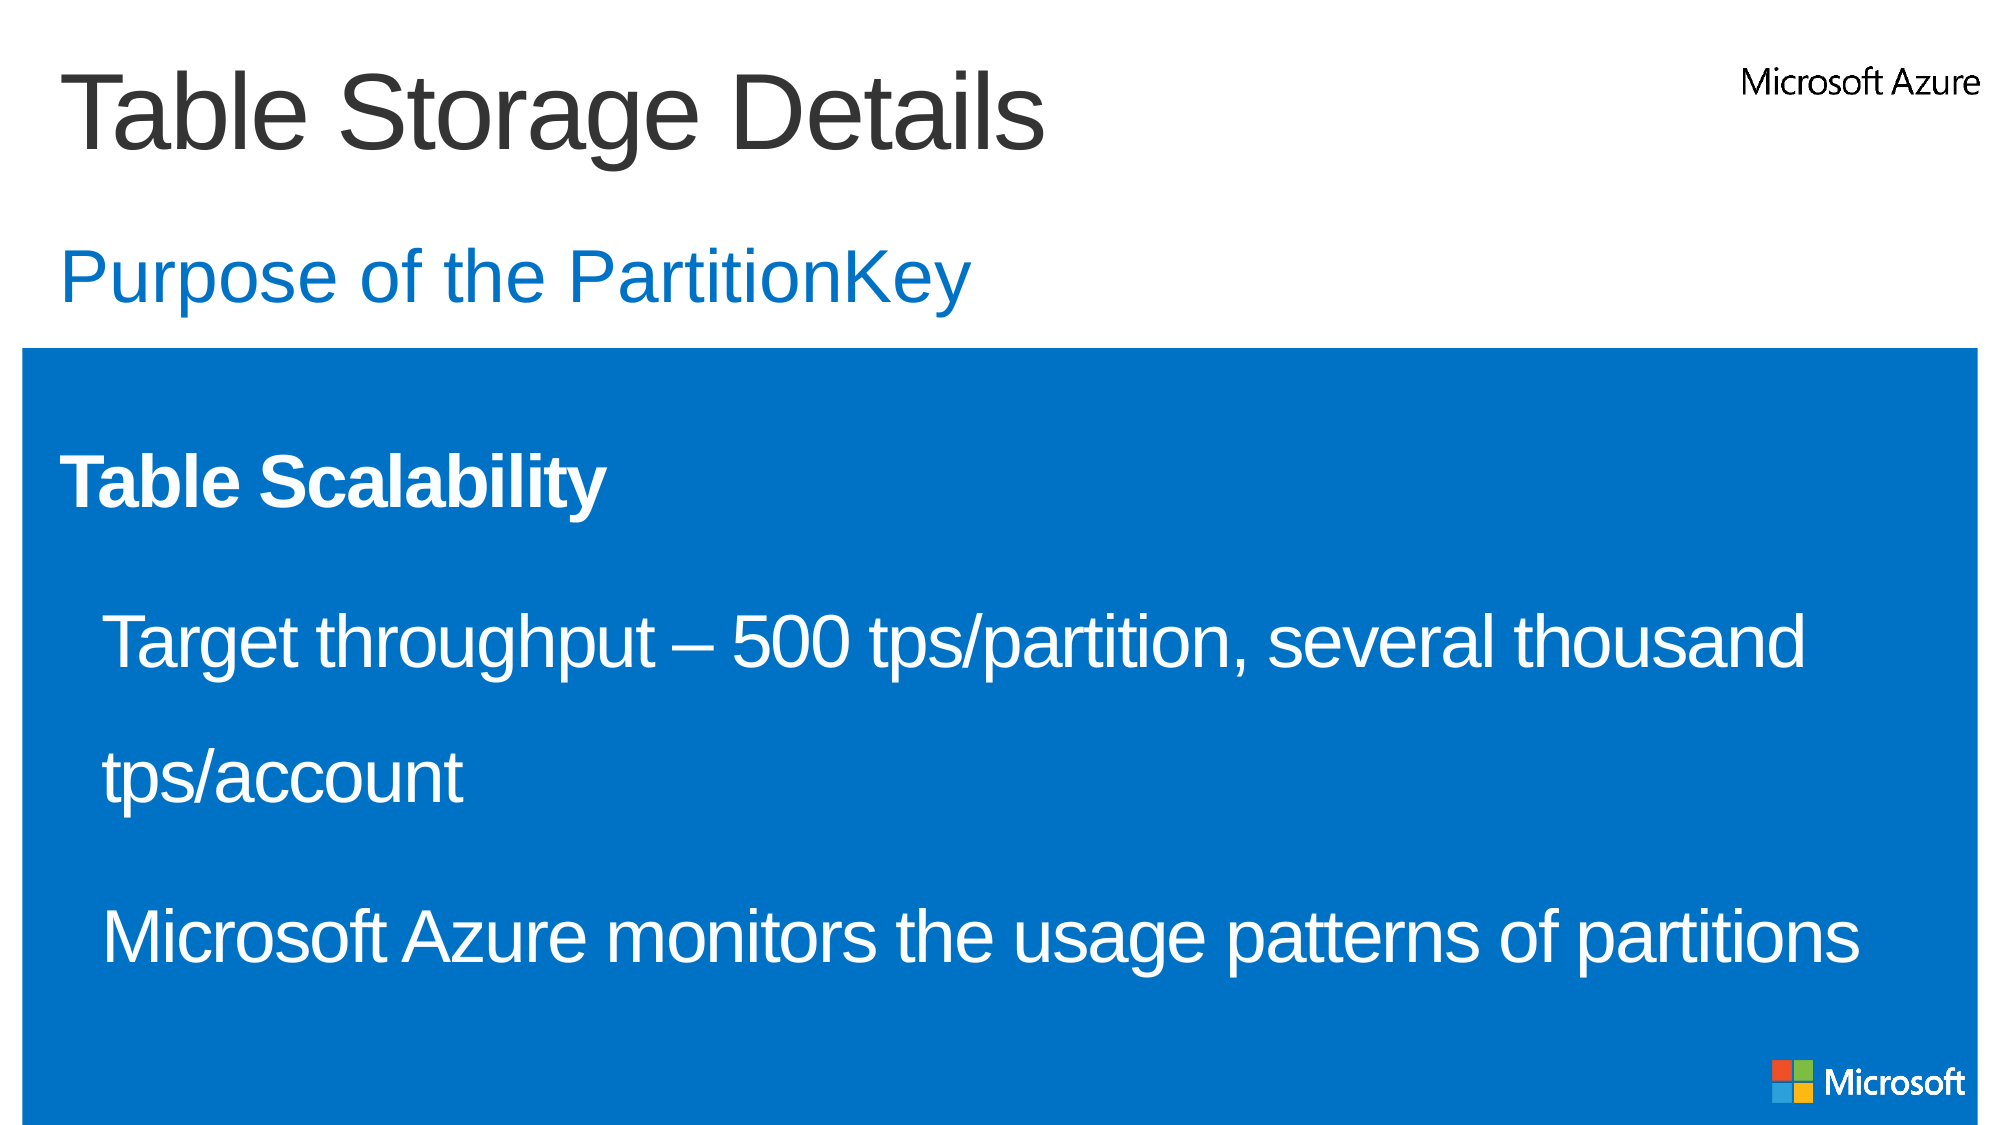

# Table Storage Details
Purpose of the PartitionKey
Table Scalability
Target throughput – 500 tps/partition, several thousand tps/account
Microsoft Azure monitors the usage patterns of partitions